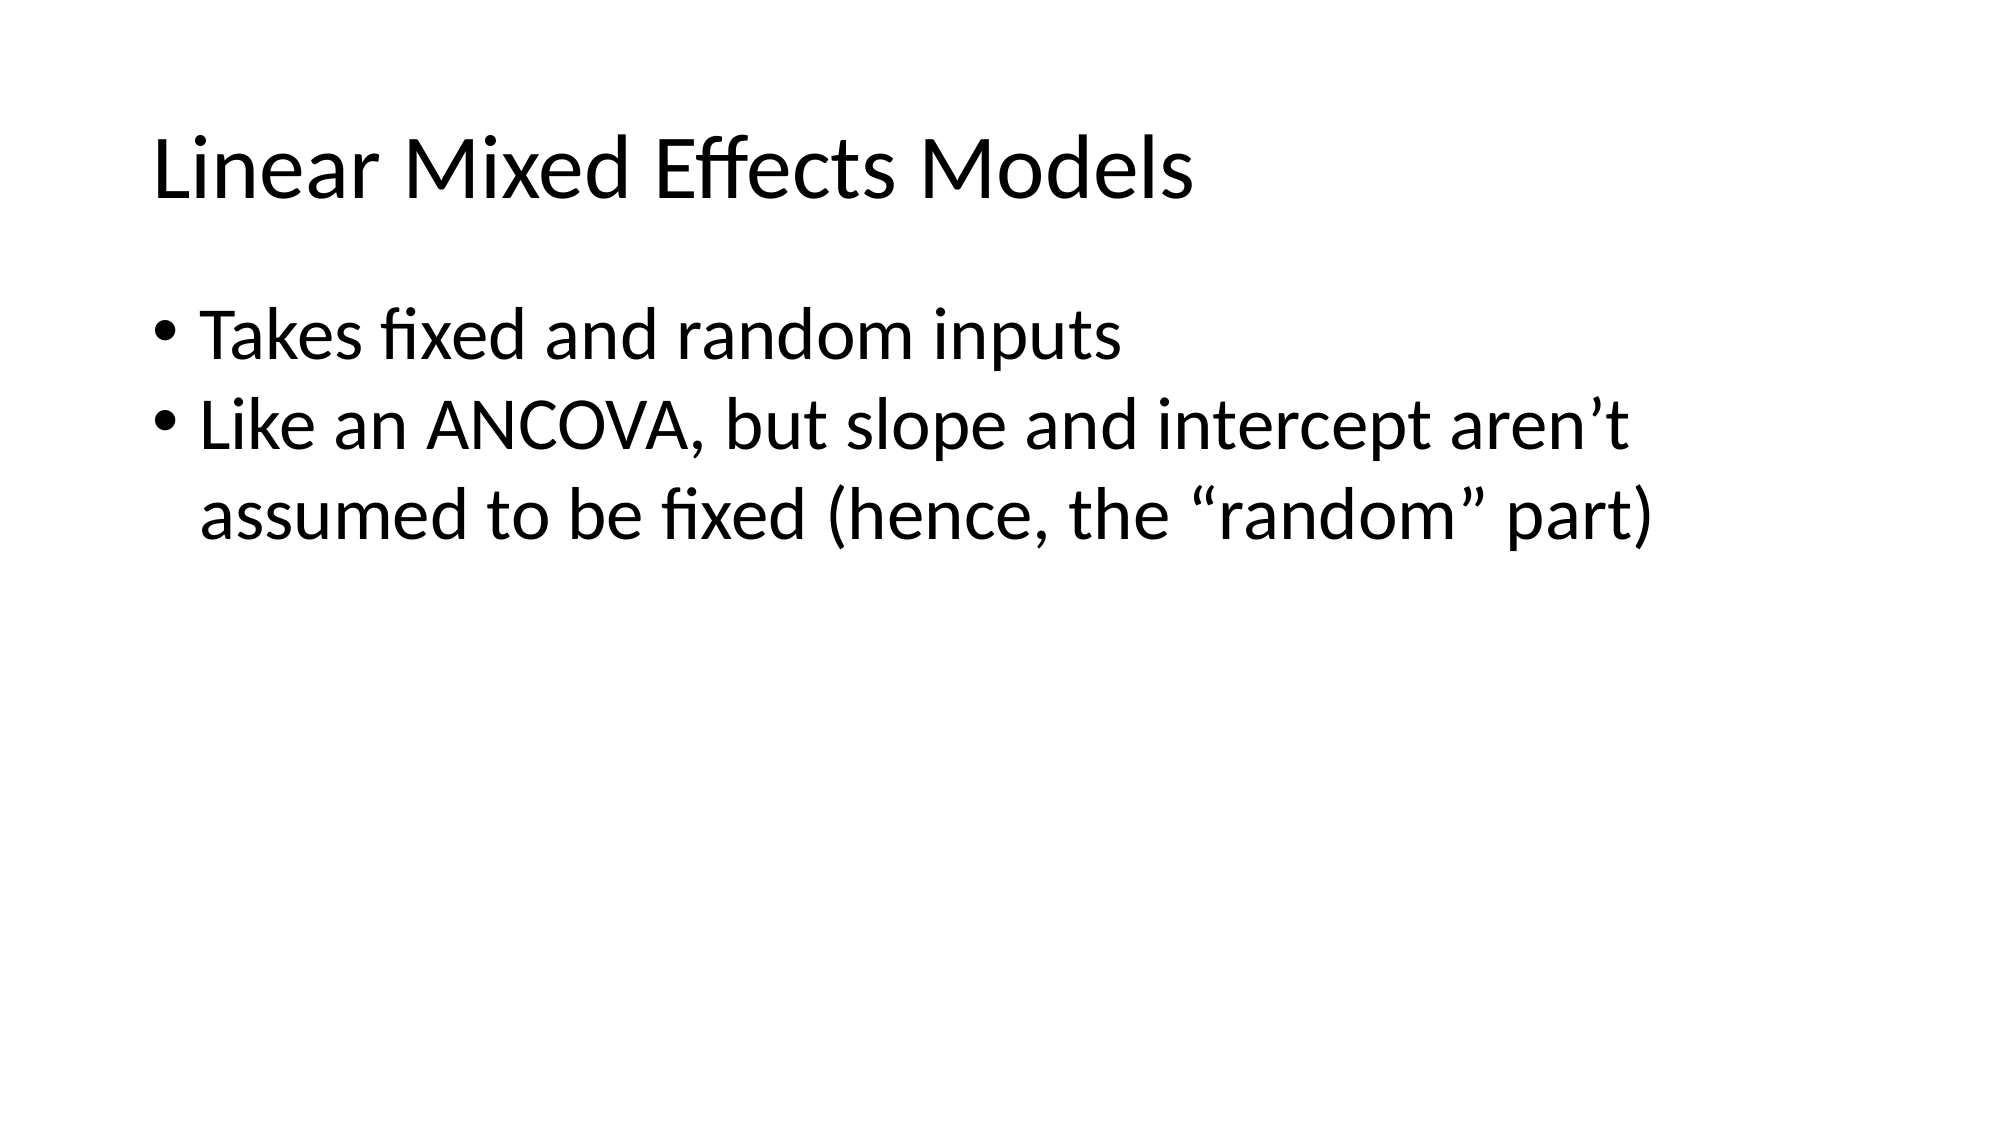

# Linear Mixed Effects Models
Takes fixed and random inputs
Like an ANCOVA, but slope and intercept aren’t assumed to be fixed (hence, the “random” part)